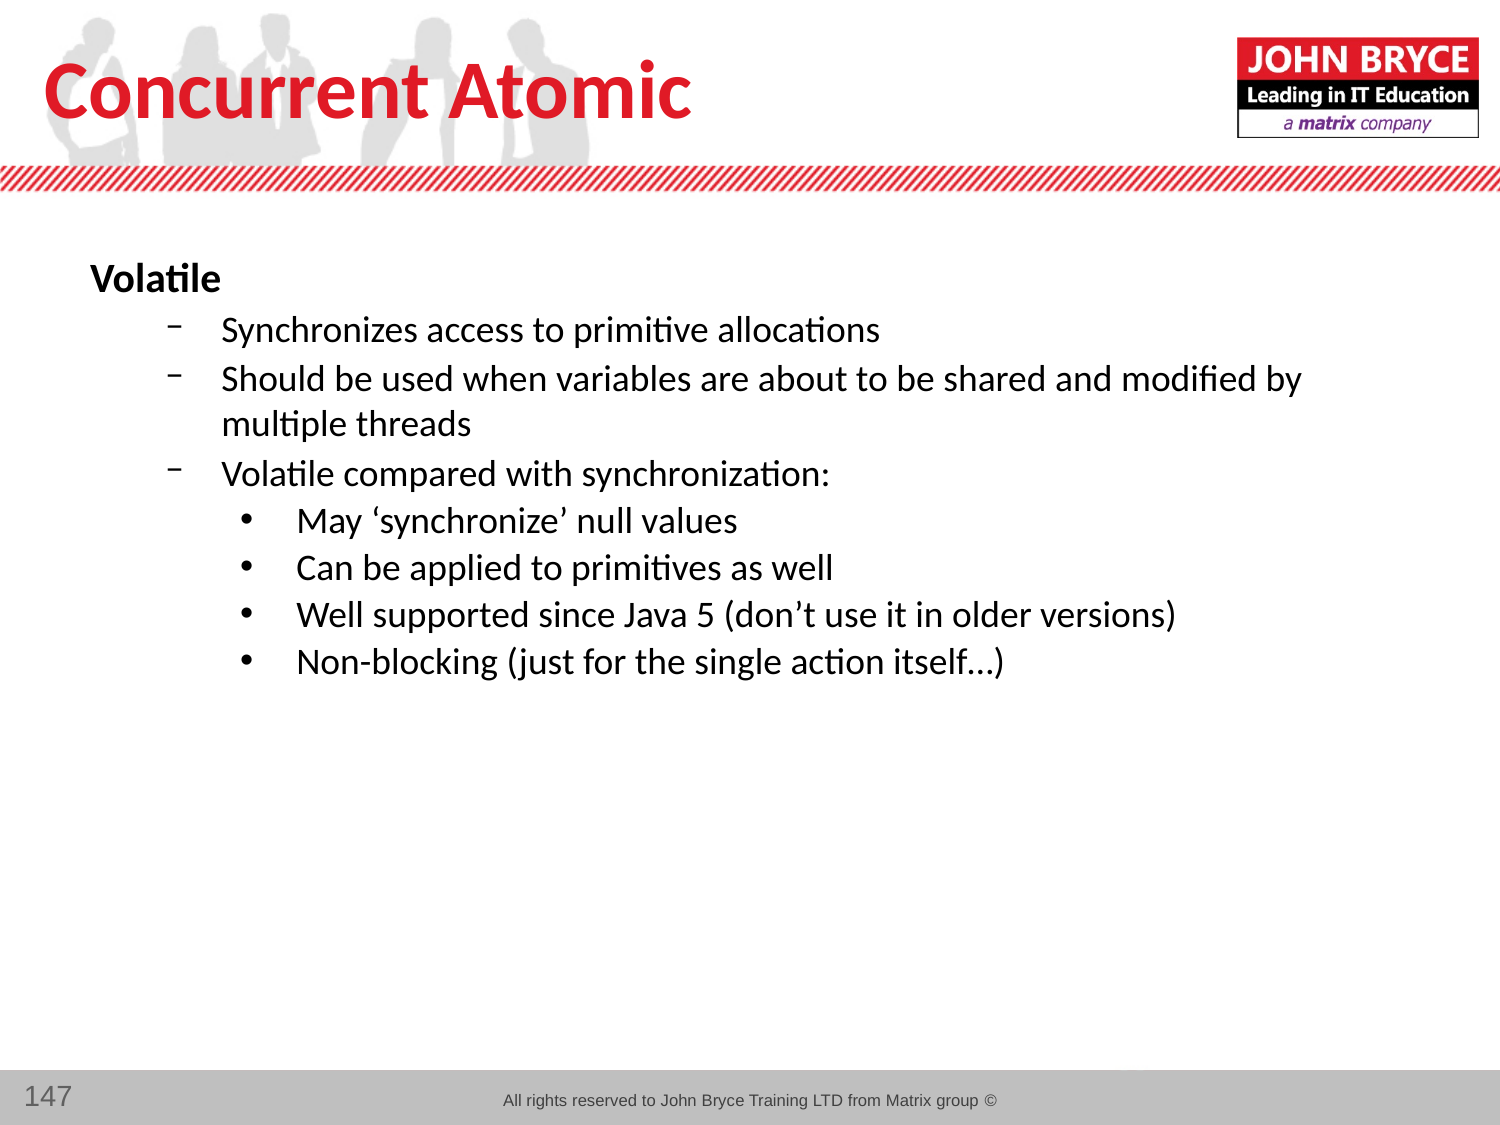

# Concurrent Atomic
Volatile
Synchronizes access to primitive allocations
Should be used when variables are about to be shared and modified by multiple threads
Volatile compared with synchronization:
May ‘synchronize’ null values
Can be applied to primitives as well
Well supported since Java 5 (don’t use it in older versions)
Non-blocking (just for the single action itself…)